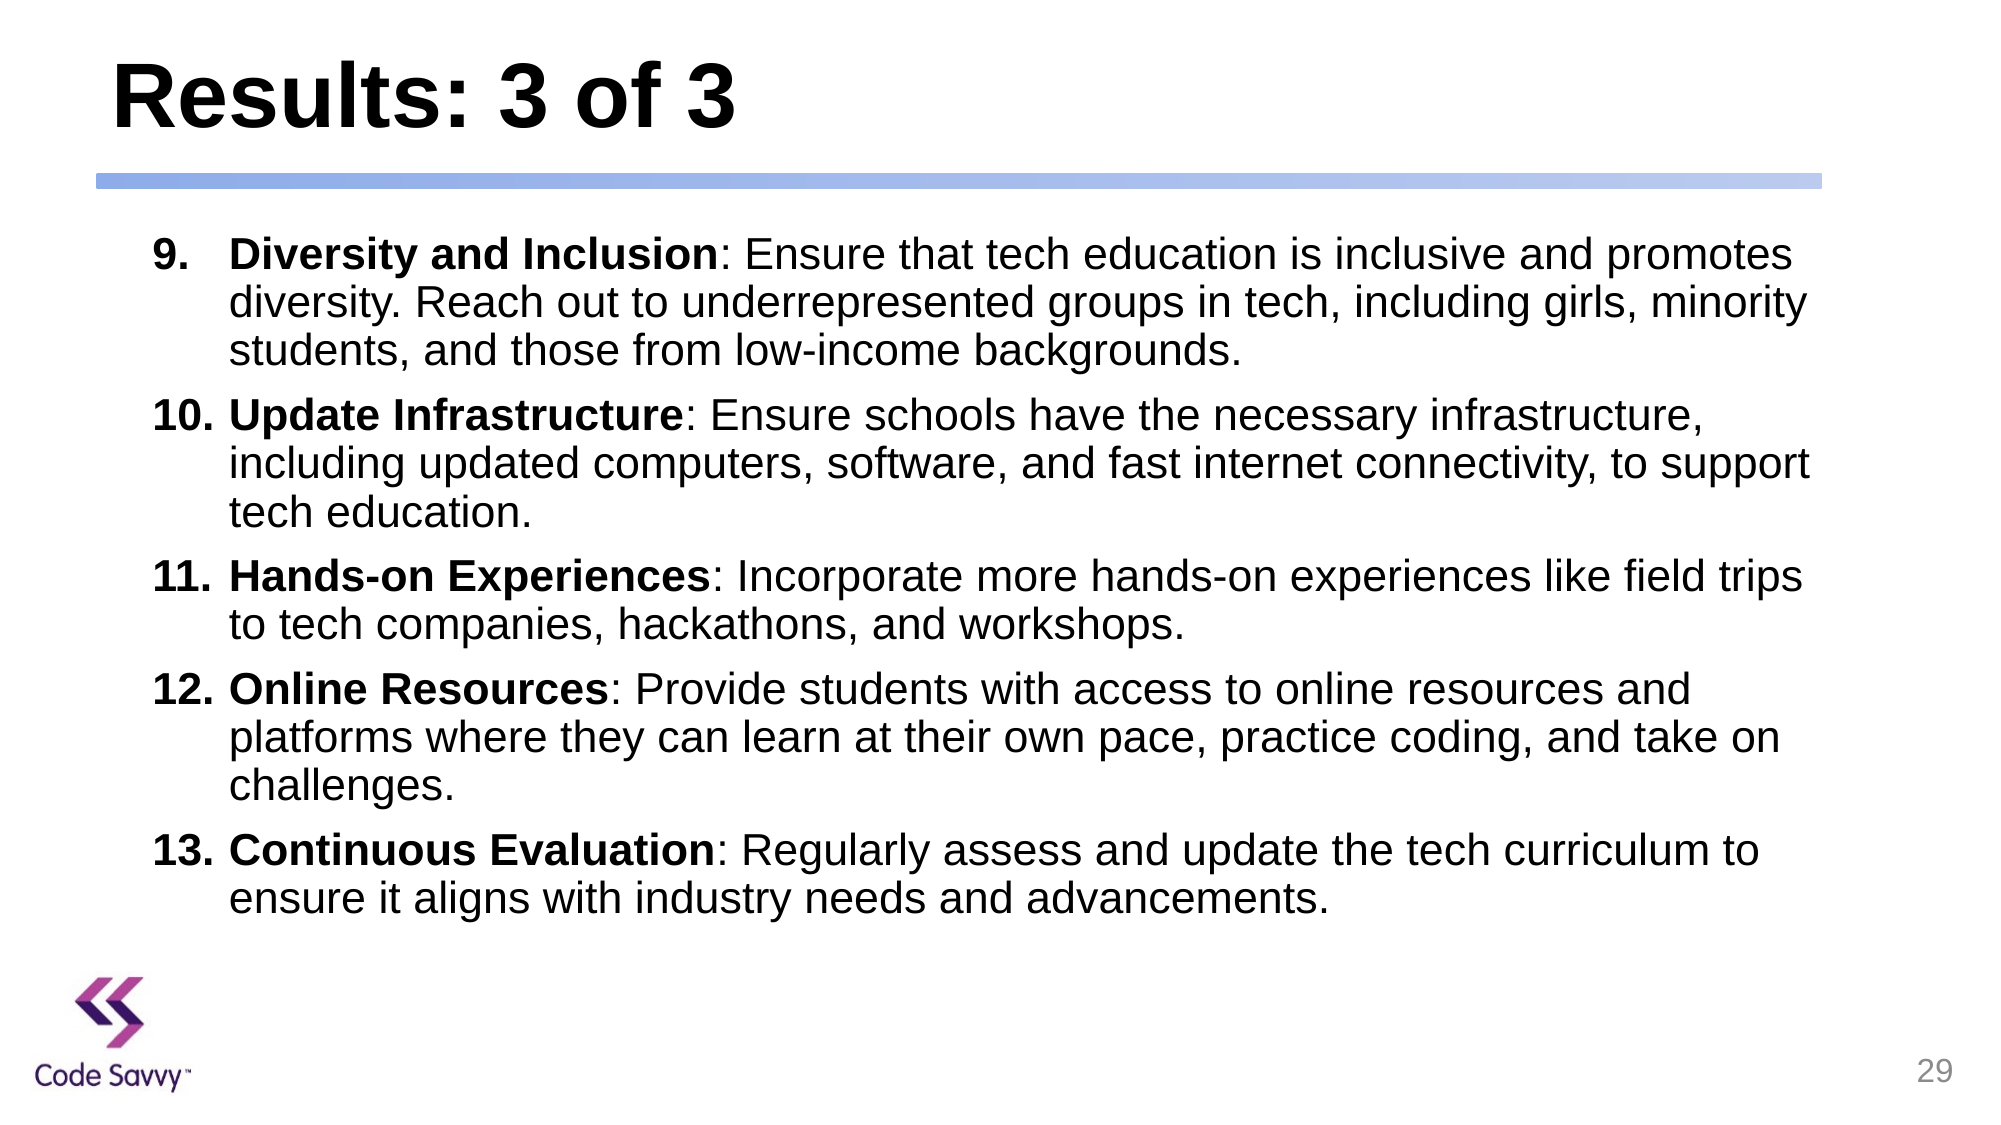

# Results: 3 of 3
Diversity and Inclusion: Ensure that tech education is inclusive and promotes diversity. Reach out to underrepresented groups in tech, including girls, minority students, and those from low-income backgrounds.
Update Infrastructure: Ensure schools have the necessary infrastructure, including updated computers, software, and fast internet connectivity, to support tech education.
Hands-on Experiences: Incorporate more hands-on experiences like field trips to tech companies, hackathons, and workshops.
Online Resources: Provide students with access to online resources and platforms where they can learn at their own pace, practice coding, and take on challenges.
Continuous Evaluation: Regularly assess and update the tech curriculum to ensure it aligns with industry needs and advancements.

29